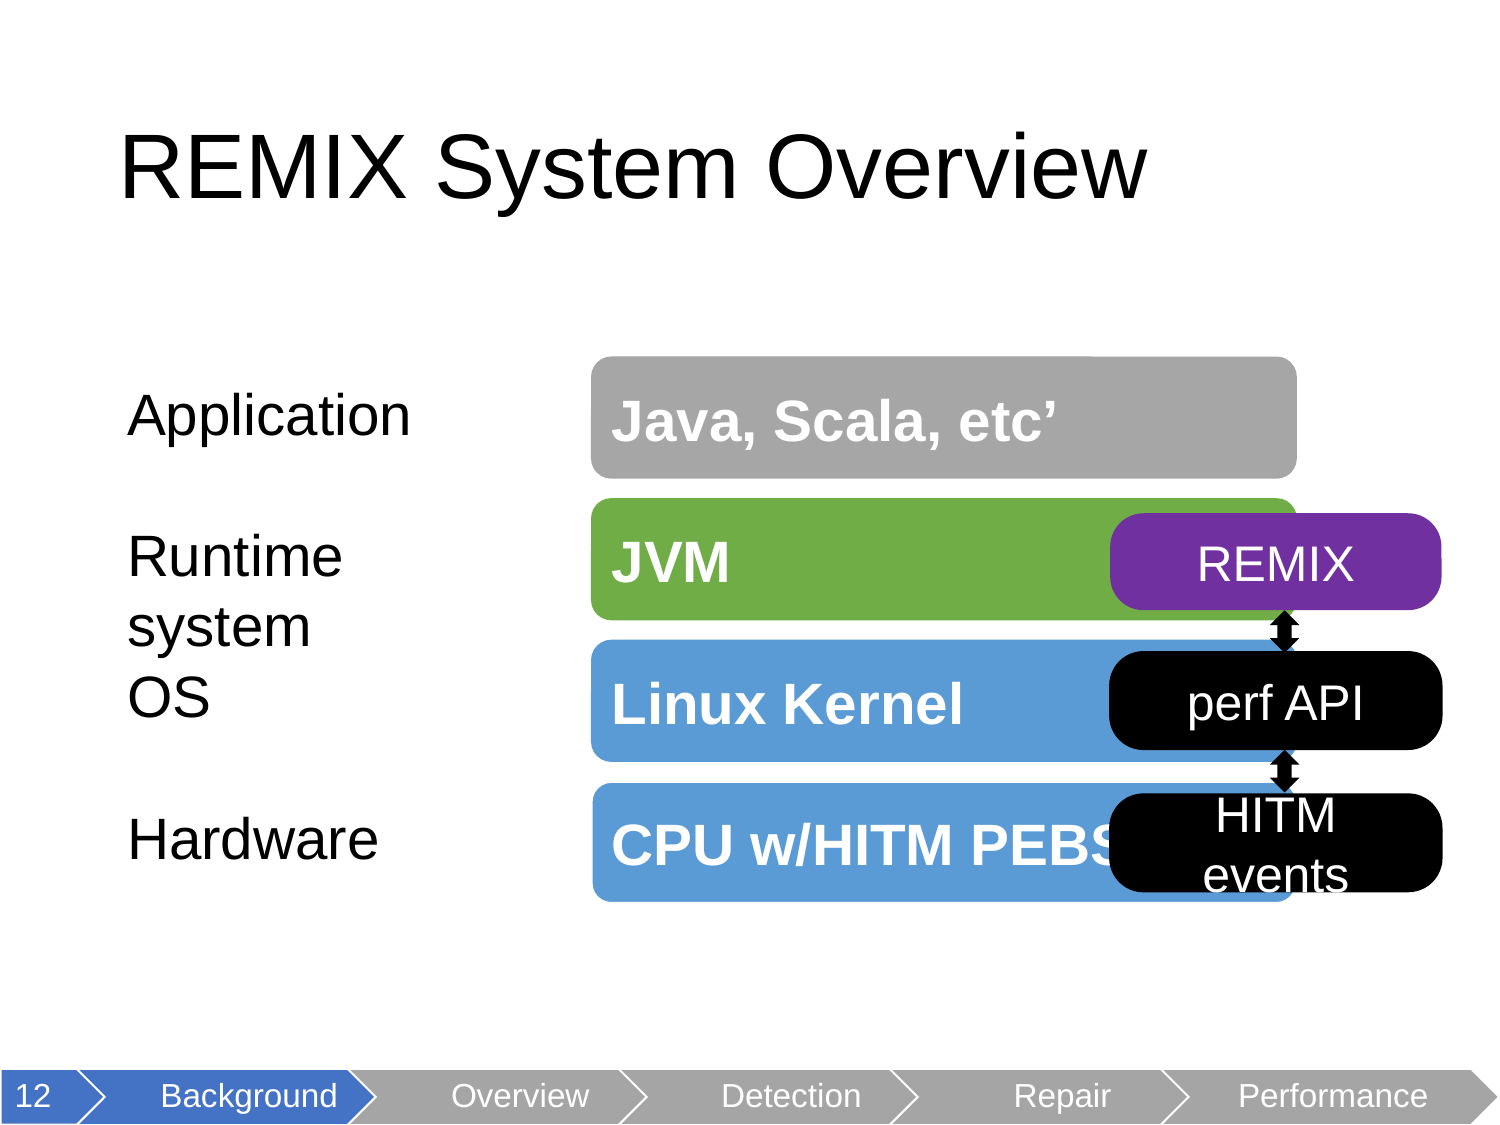

# Remix System Overview
Java, Scala, etc’
Application
JVM
Runtime system
Remix

Linux Kernel
perf API
OS

CPU w/HITM PEBS
Hardware
HITM events
12
Background
Overview
Detection
Repair
Performance